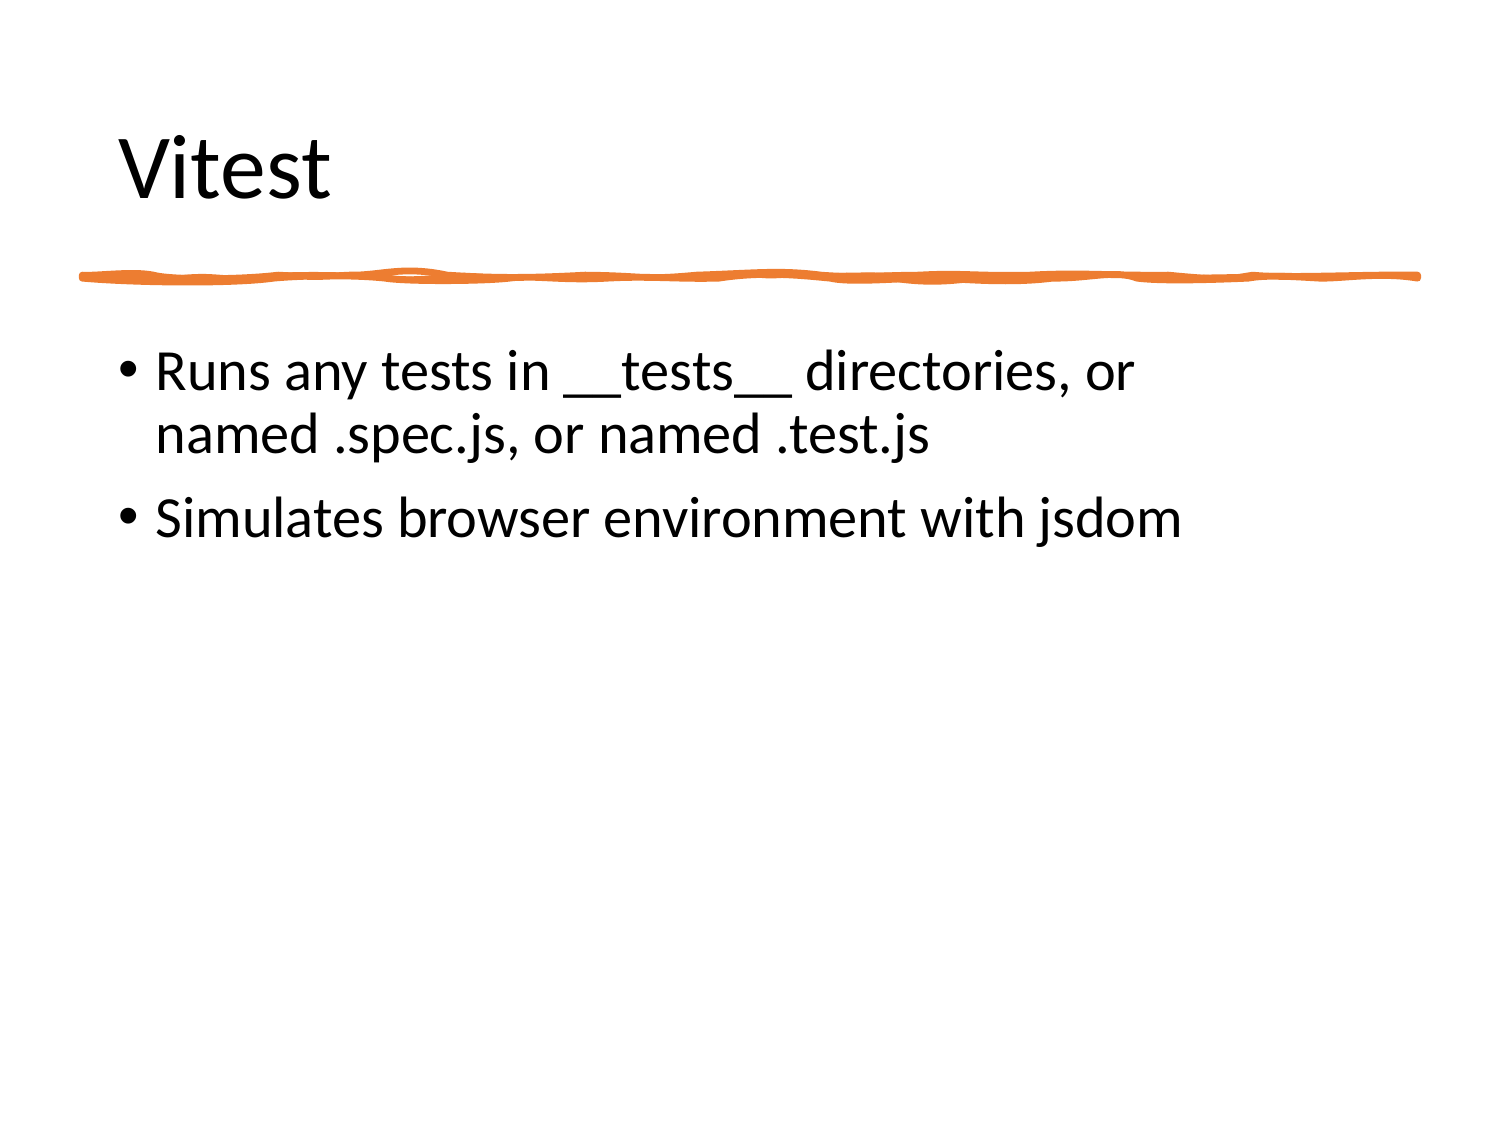

# Vitest
Runs any tests in __tests__ directories, or named .spec.js, or named .test.js
Simulates browser environment with jsdom